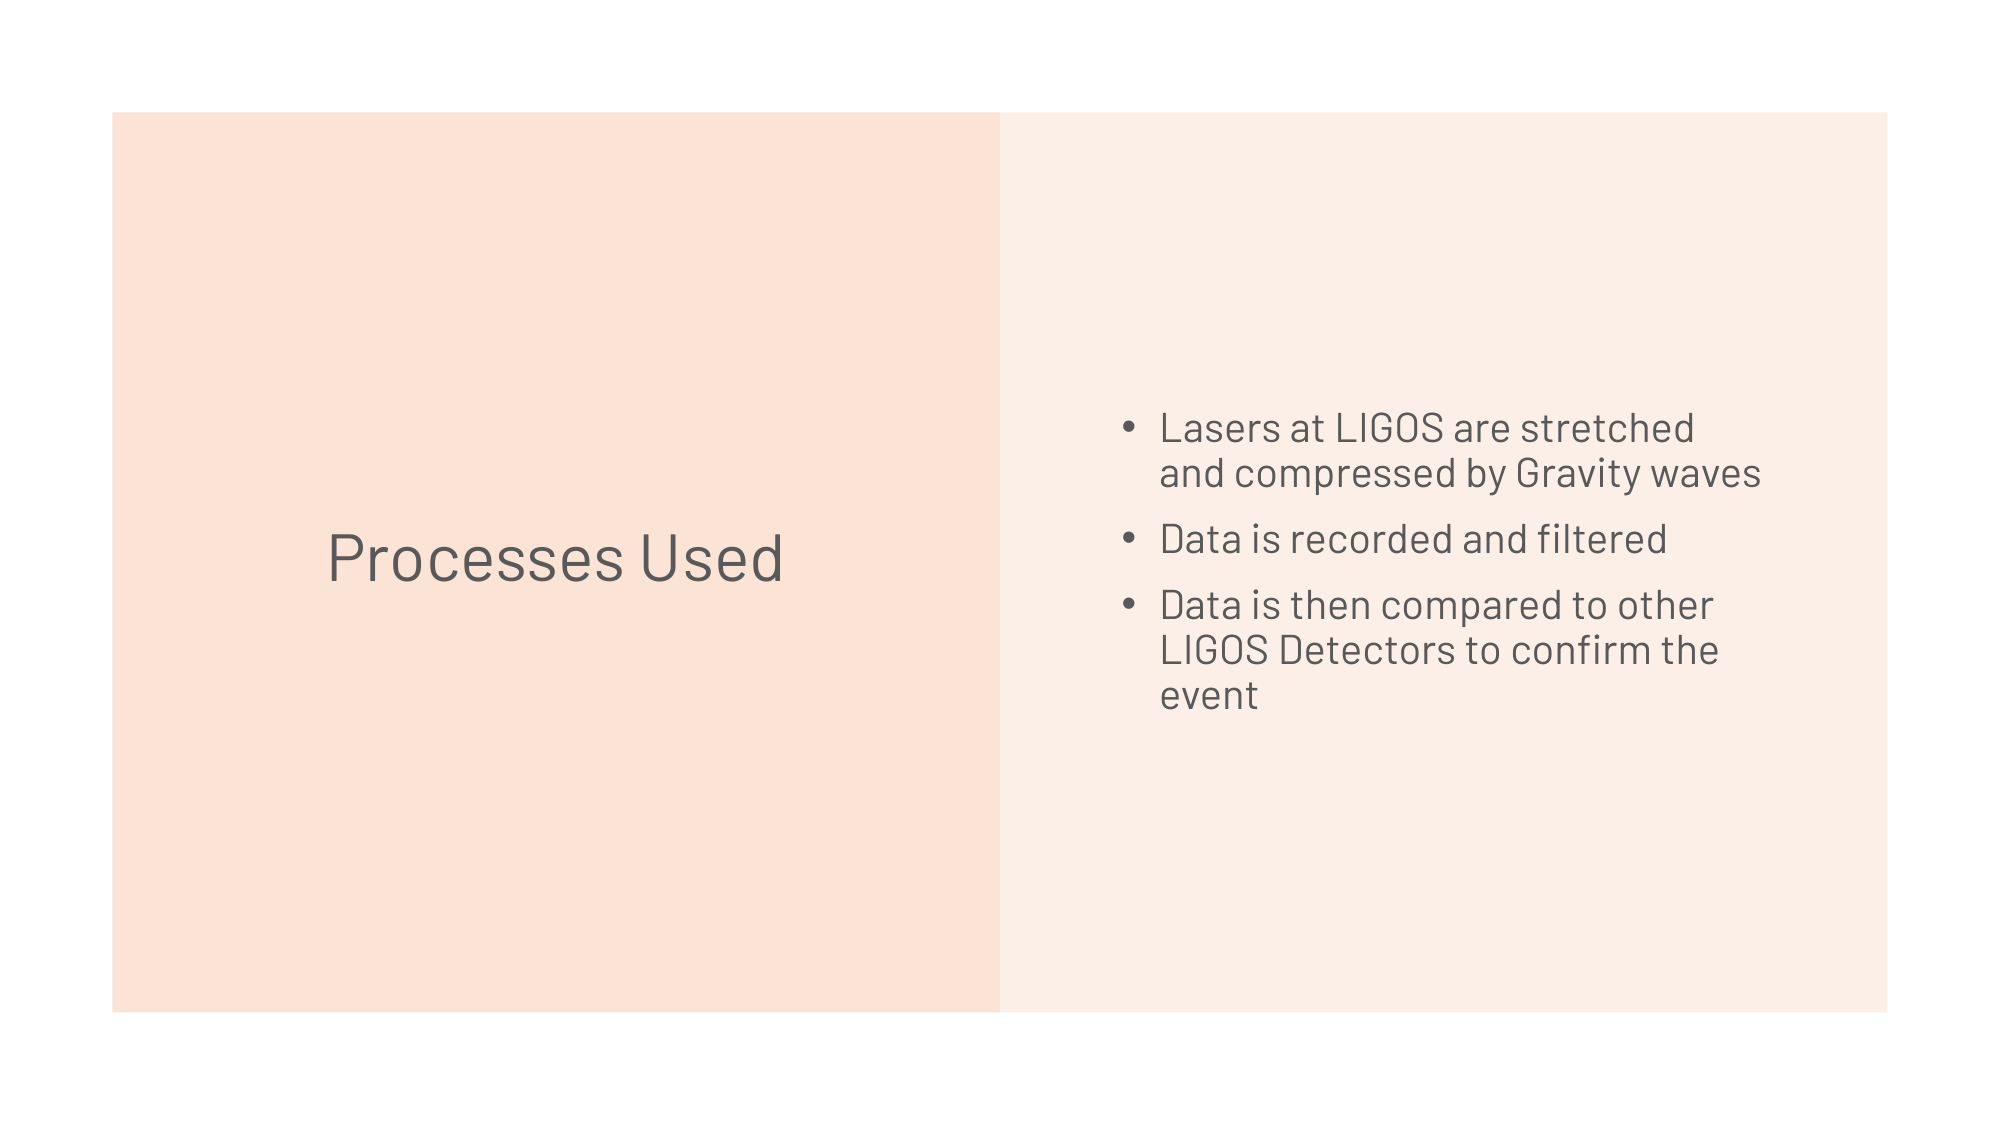

# Processes Used
Lasers at LIGOS are stretched and compressed by Gravity waves
Data is recorded and filtered
Data is then compared to other LIGOS Detectors to confirm the event